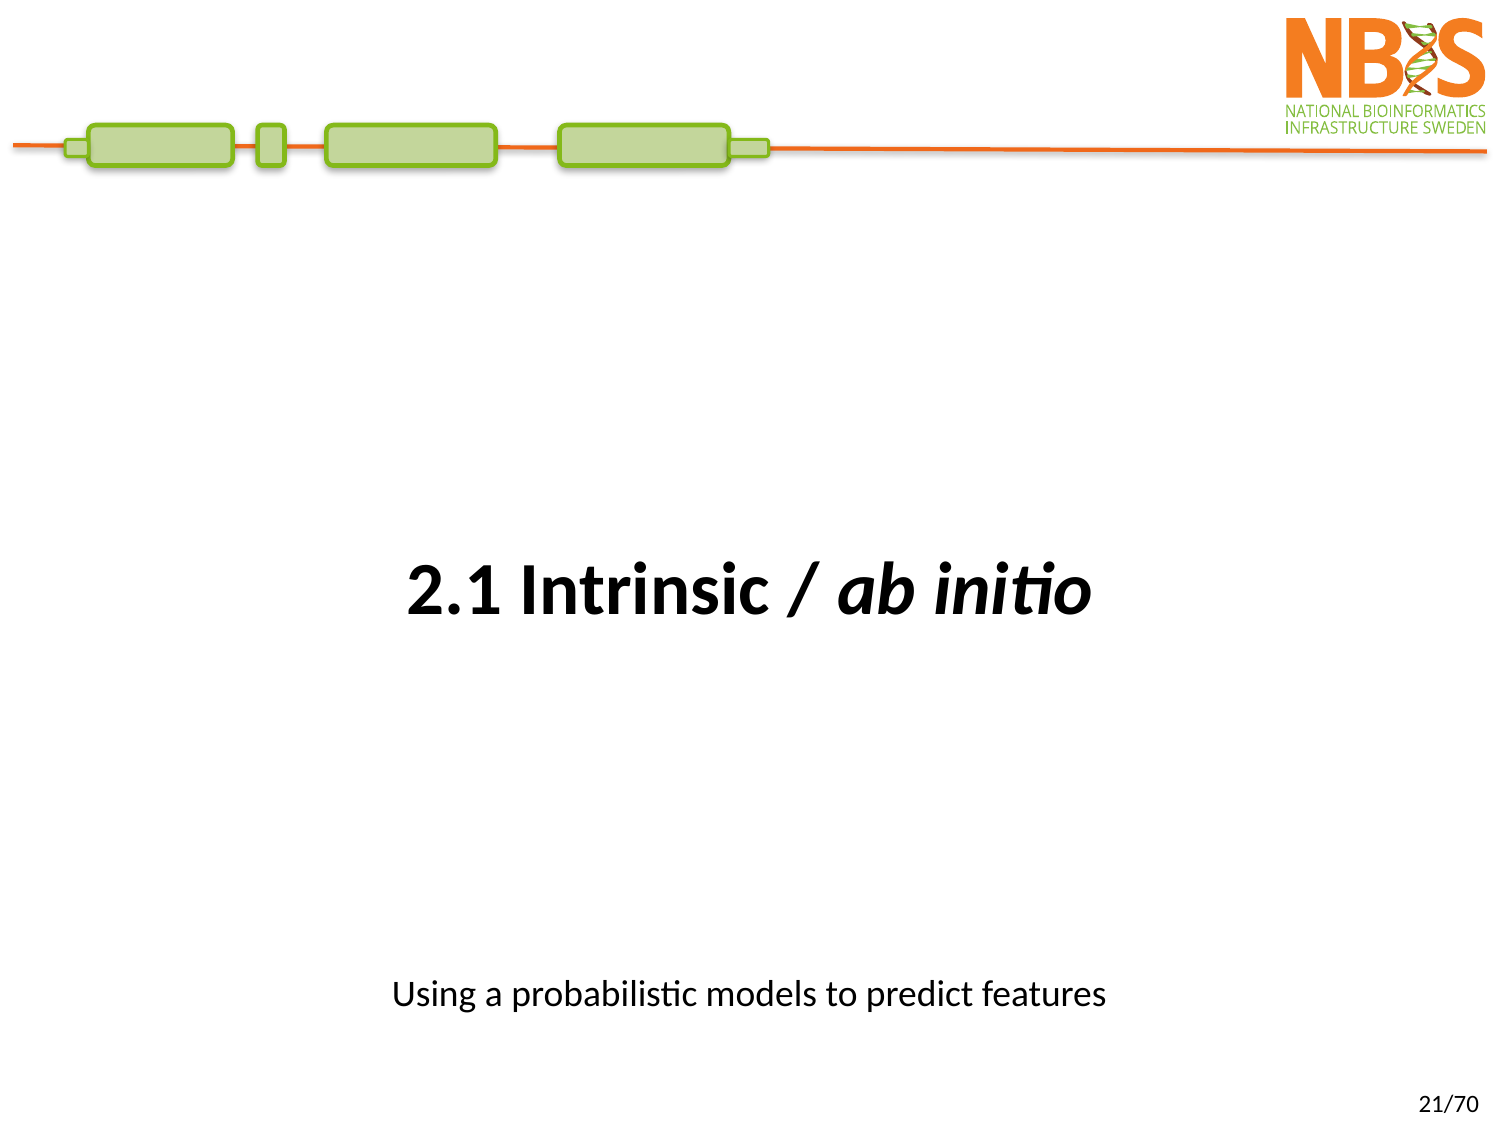

2.1 Intrinsic / ab initio
Using a probabilistic models to predict features
21/70